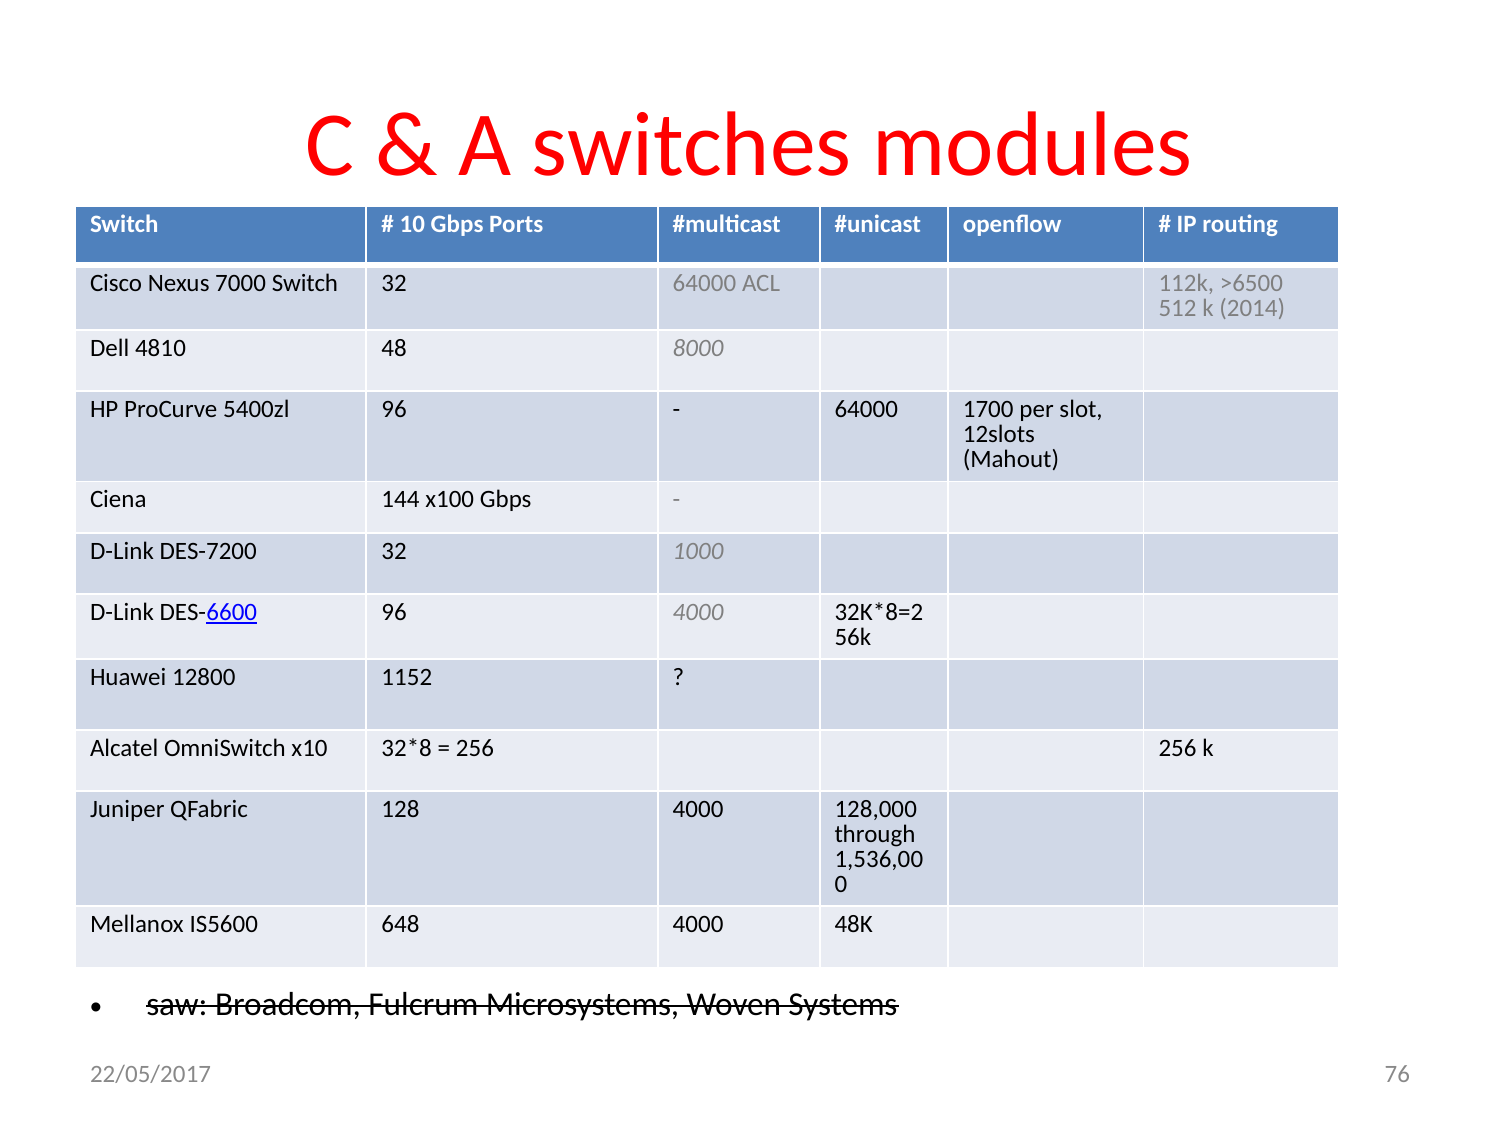

# C & A switches modules
| Switch | # 10 Gbps Ports | #multicast | #unicast | openflow | # IP routing |
| --- | --- | --- | --- | --- | --- |
| Cisco Nexus 7000 Switch | 32 | 64000 ACL |  |  | 112k, >6500 512 k (2014) |
| Dell 4810 | 48 | 8000 |  |  |  |
| HP ProCurve 5400zl | 96 | - | 64000 | 1700 per slot, 12slots (Mahout) |  |
| Ciena | 144 x100 Gbps | - |  |  |  |
| D-Link DES-7200 | 32 | 1000 |  |  |  |
| D-Link DES-6600 | 96 | 4000 | 32K\*8=256k |  |  |
| Huawei 12800 | 1152 | ? |  |  |  |
| Alcatel OmniSwitch x10 | 32\*8 = 256 |  |  |  | 256 k |
| Juniper QFabric | 128 | 4000 | 128,000 through 1,536,000 |  |  |
| Mellanox IS5600 | 648 | 4000 | 48K |  |  |
saw: Broadcom, Fulcrum Microsystems, Woven Systems

22/05/2017
76